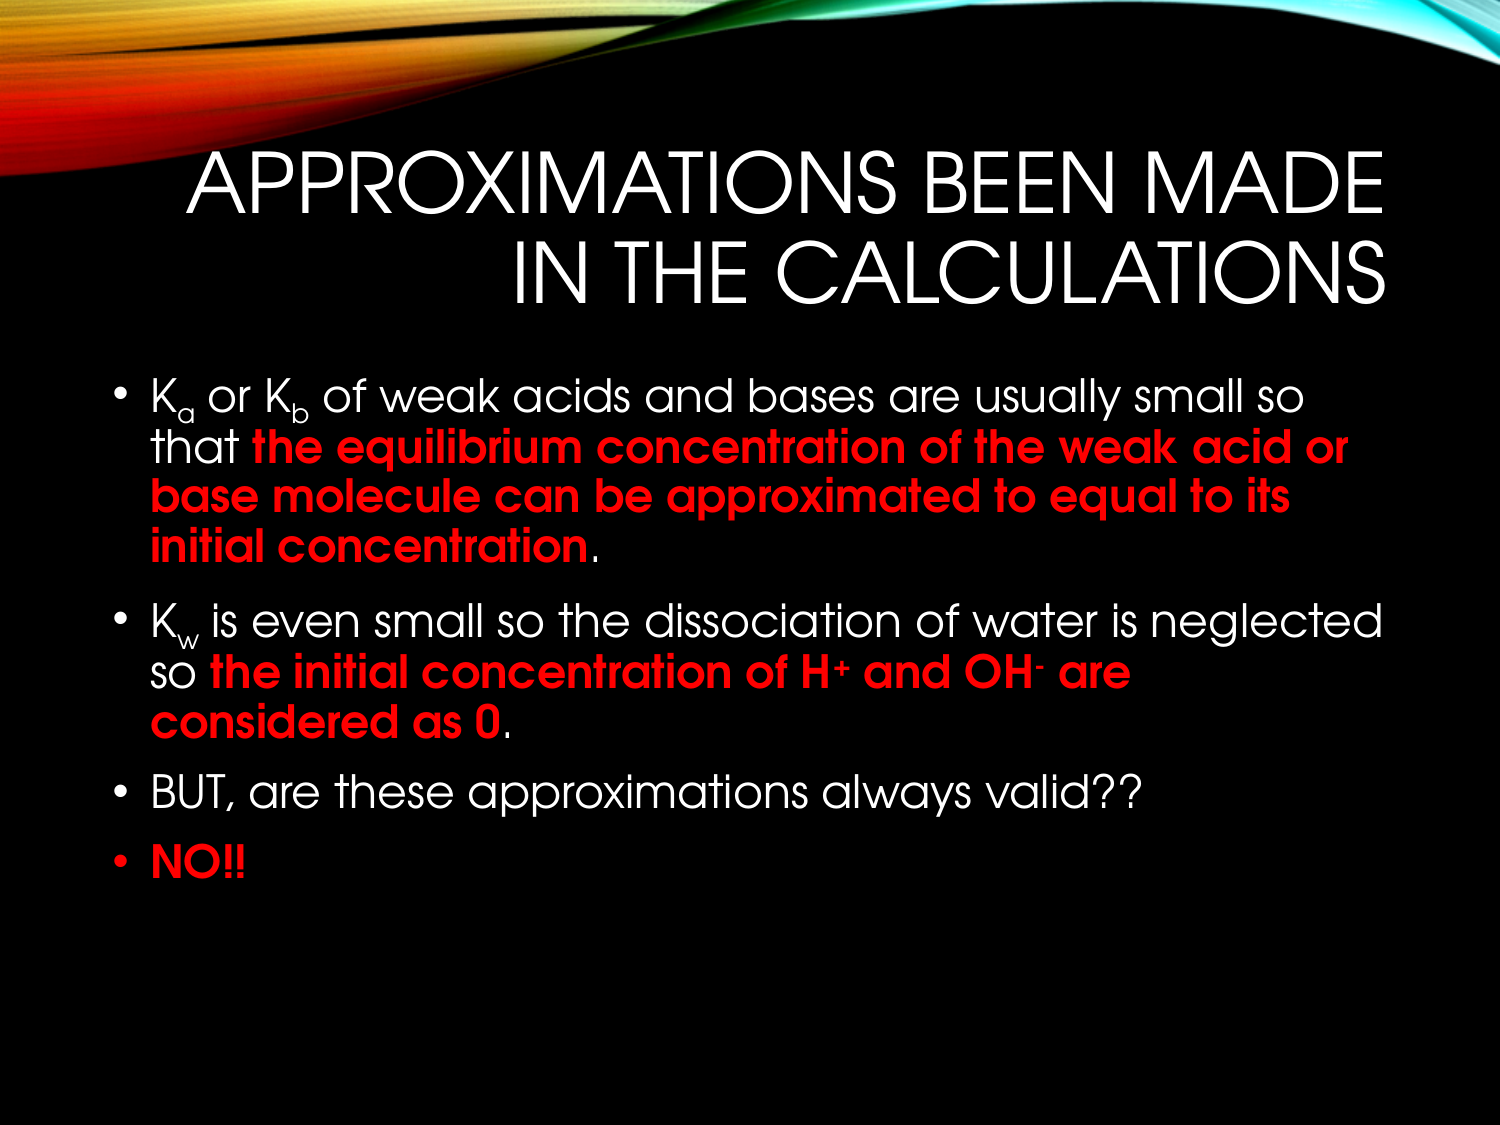

# Approximations been made in the calculations
Ka or Kb of weak acids and bases are usually small so that the equilibrium concentration of the weak acid or base molecule can be approximated to equal to its initial concentration.
Kw is even small so the dissociation of water is neglected so the initial concentration of H+ and OH- are considered as 0.
BUT, are these approximations always valid??
NO!!